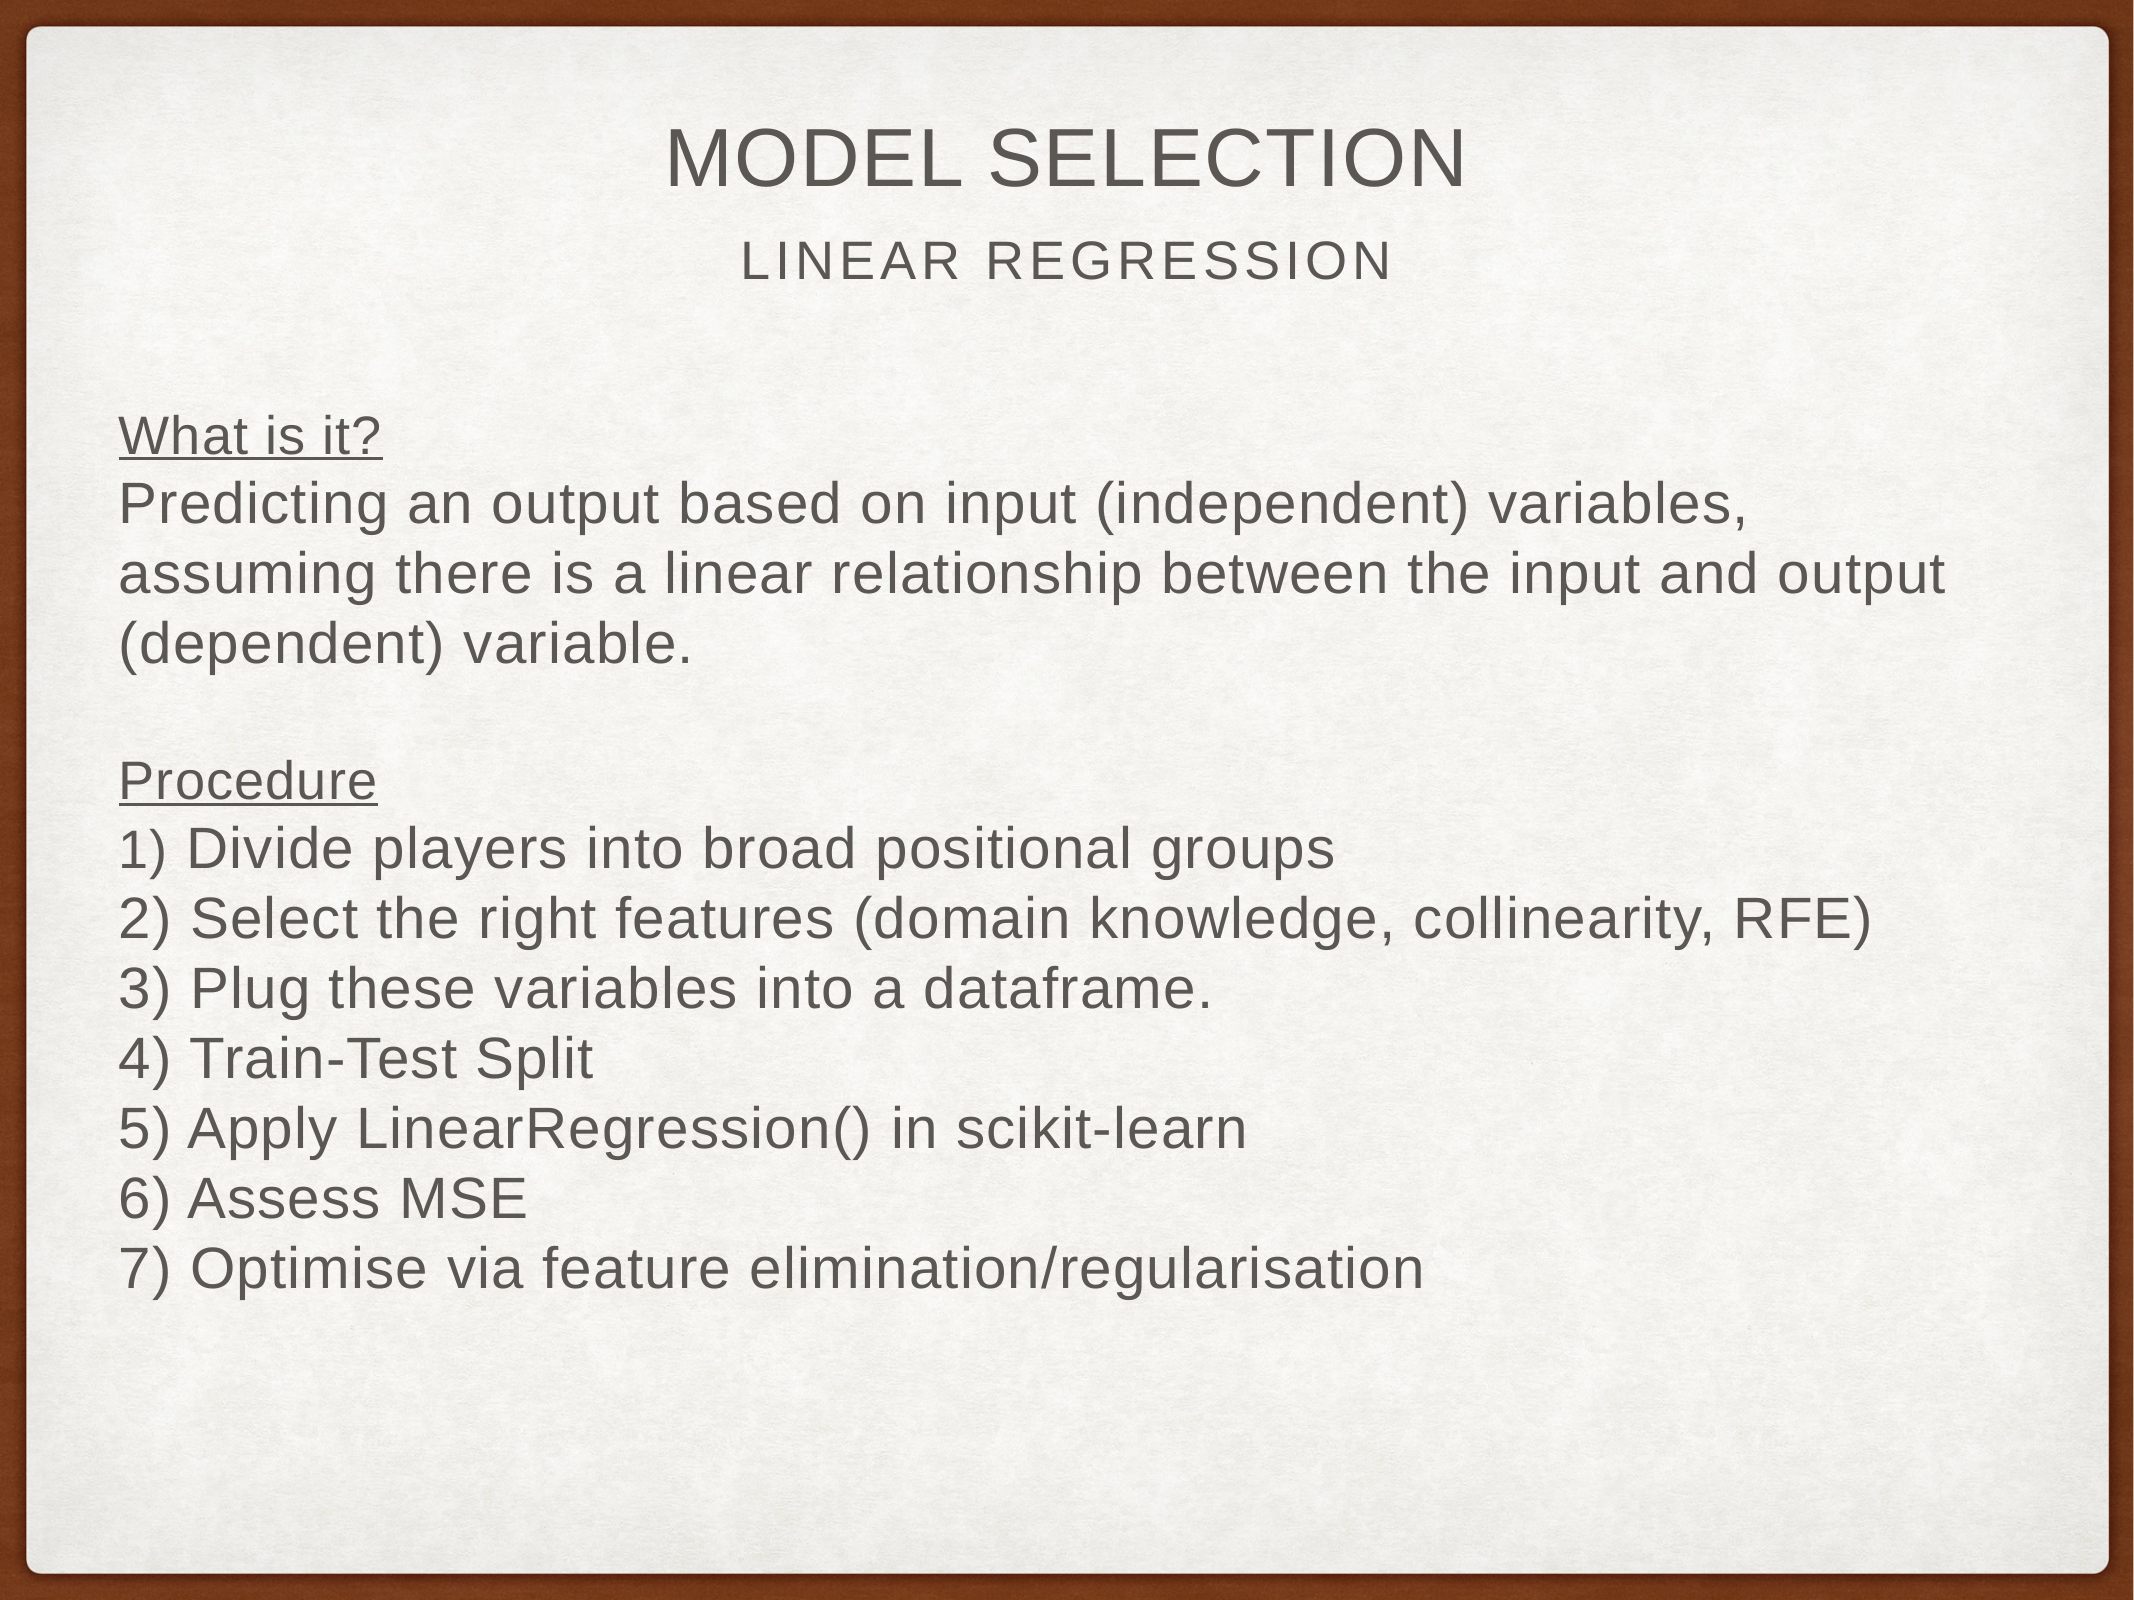

# MOdel Selection
Linear Regression
What is it?
Predicting an output based on input (independent) variables, assuming there is a linear relationship between the input and output (dependent) variable.
Procedure
1) Divide players into broad positional groups
2) Select the right features (domain knowledge, collinearity, RFE)
3) Plug these variables into a dataframe.
4) Train-Test Split
5) Apply LinearRegression() in scikit-learn
6) Assess MSE
7) Optimise via feature elimination/regularisation